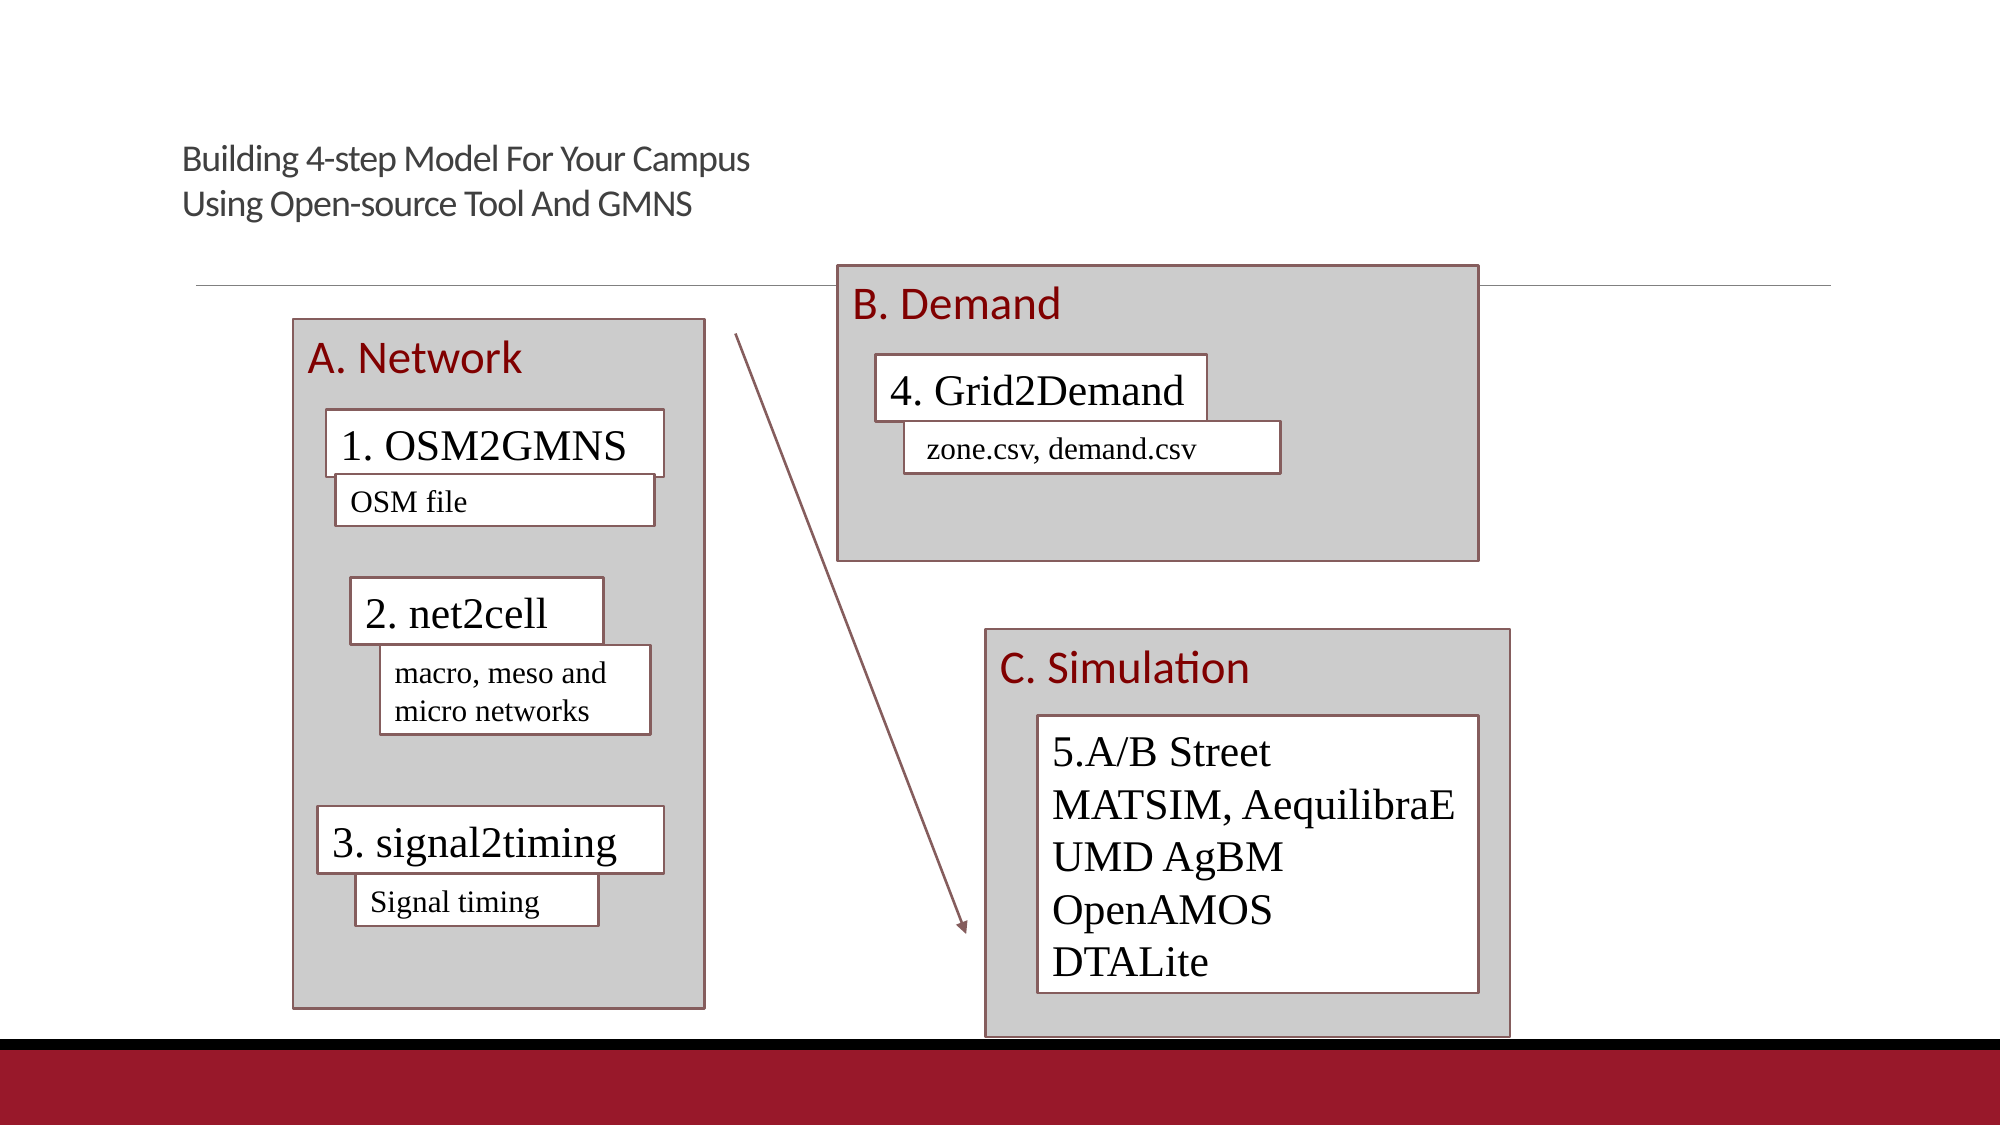

# Building 4-step Model For Your Campus Using Open-source Tool And GMNS
B. Demand

A. Network

4. Grid2Demand
1. OSM2GMNS
 zone.csv, demand.csv
OSM file
2. net2cell
C. Simulation

macro, meso and micro networks
5.A/B Street
MATSIM, AequilibraE
UMD AgBM
OpenAMOS
DTALite
3. signal2timing
Signal timing